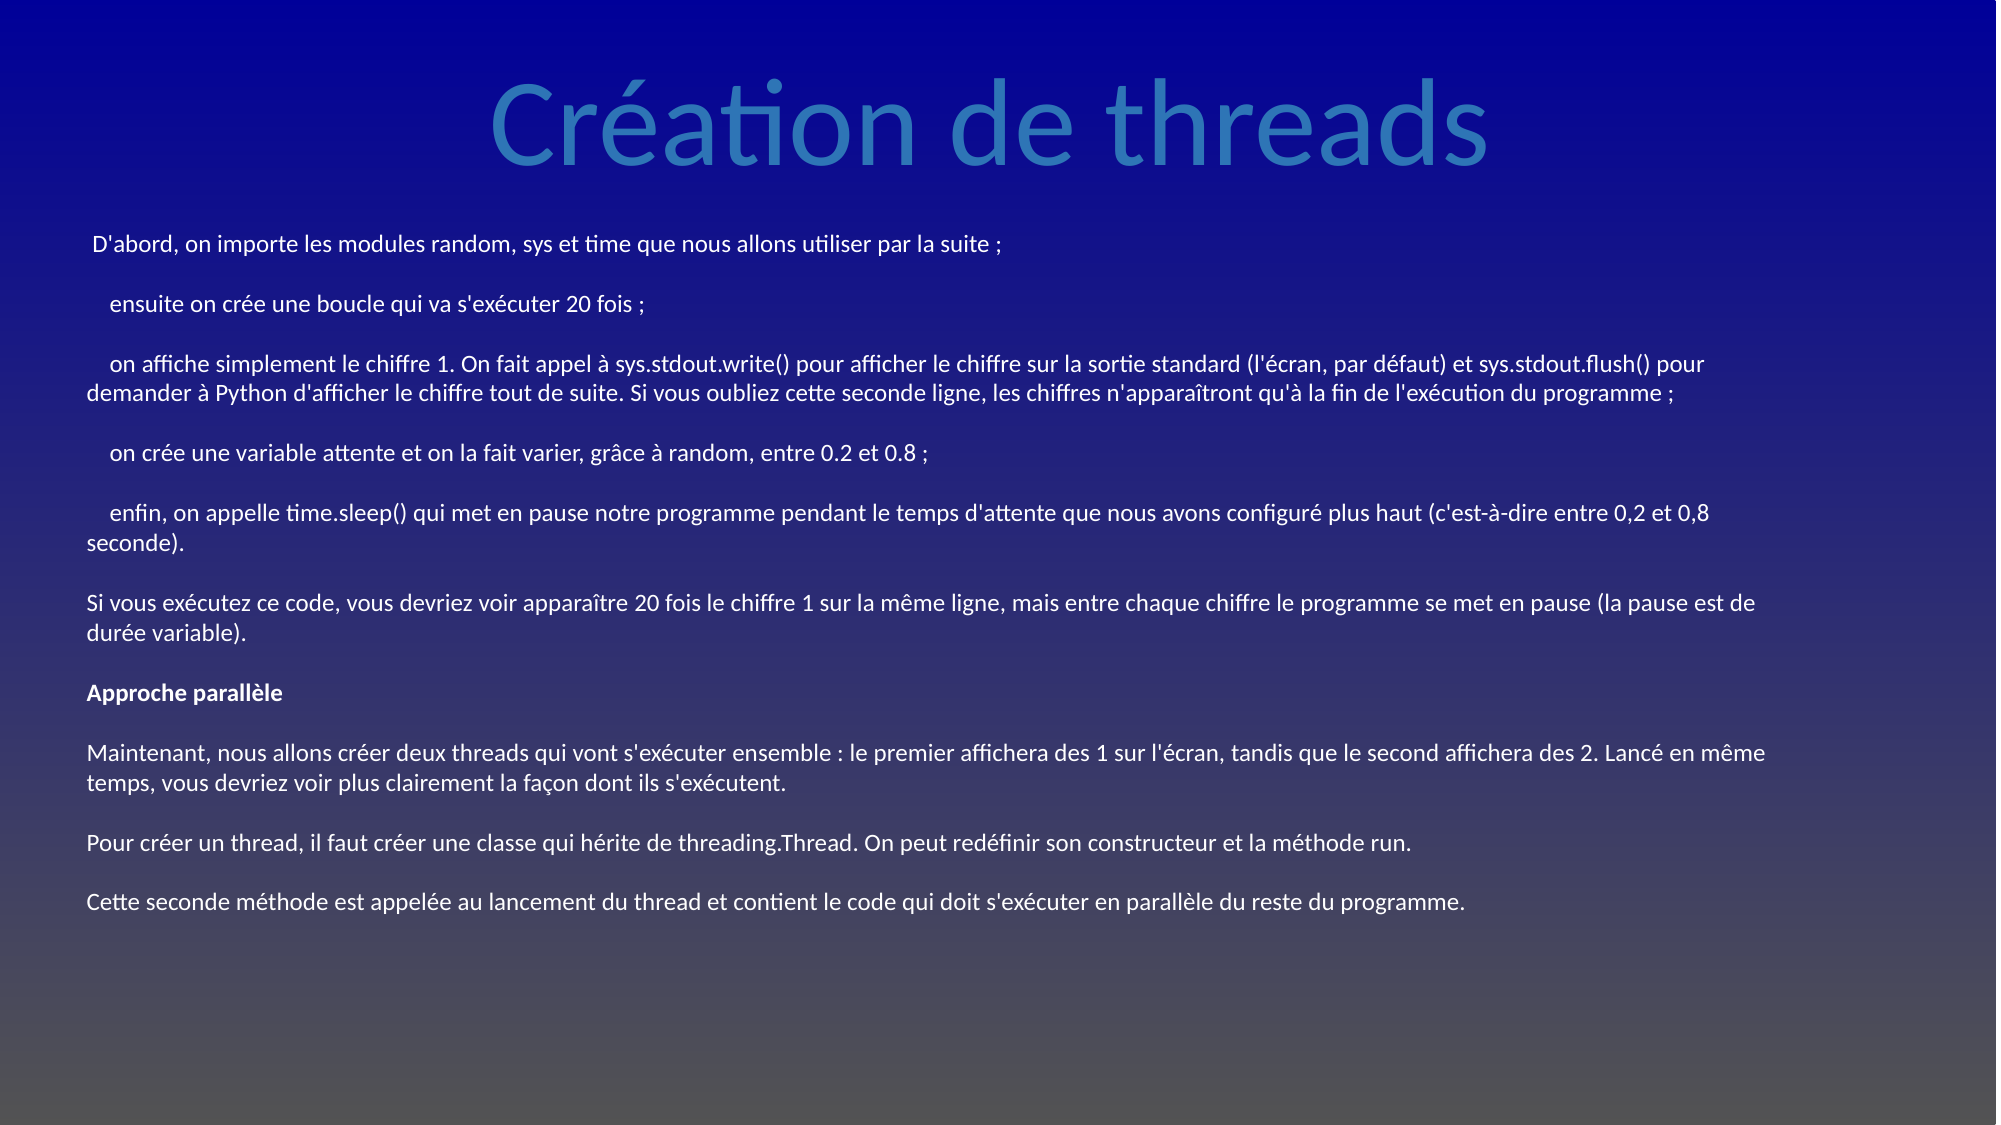

# Création de threads
 D'abord, on importe les modules random, sys et time que nous allons utiliser par la suite ;

    ensuite on crée une boucle qui va s'exécuter 20 fois ;

    on affiche simplement le chiffre 1. On fait appel à sys.stdout.write() pour afficher le chiffre sur la sortie standard (l'écran, par défaut) et sys.stdout.flush() pour demander à Python d'afficher le chiffre tout de suite. Si vous oubliez cette seconde ligne, les chiffres n'apparaîtront qu'à la fin de l'exécution du programme ;

    on crée une variable attente et on la fait varier, grâce à random, entre 0.2 et 0.8 ;

    enfin, on appelle time.sleep() qui met en pause notre programme pendant le temps d'attente que nous avons configuré plus haut (c'est-à-dire entre 0,2 et 0,8 seconde).

Si vous exécutez ce code, vous devriez voir apparaître 20 fois le chiffre 1 sur la même ligne, mais entre chaque chiffre le programme se met en pause (la pause est de durée variable).

Approche parallèle

Maintenant, nous allons créer deux threads qui vont s'exécuter ensemble : le premier affichera des 1 sur l'écran, tandis que le second affichera des 2. Lancé en même temps, vous devriez voir plus clairement la façon dont ils s'exécutent.

Pour créer un thread, il faut créer une classe qui hérite de threading.Thread. On peut redéfinir son constructeur et la méthode run.

Cette seconde méthode est appelée au lancement du thread et contient le code qui doit s'exécuter en parallèle du reste du programme.

531